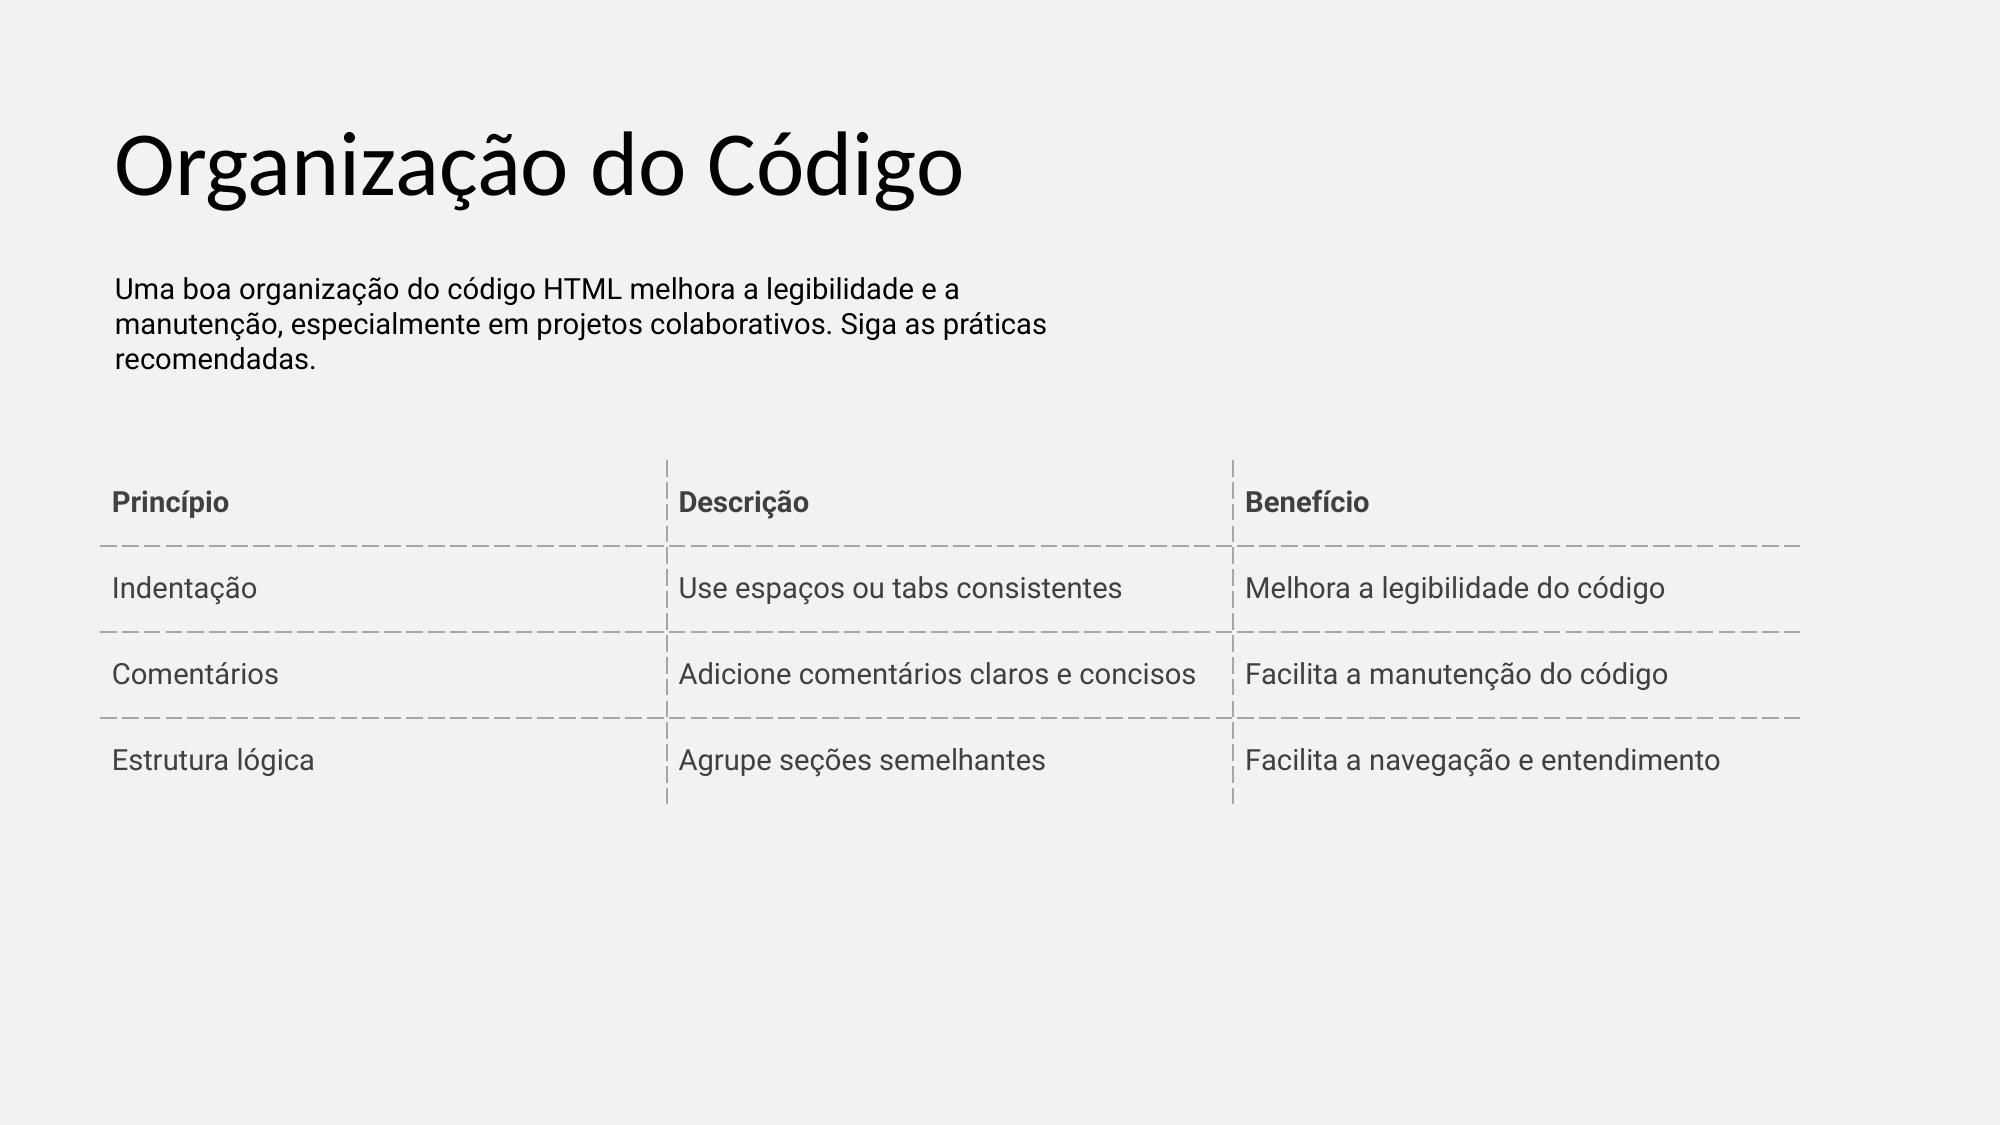

Organização do Código

Uma boa organização do código HTML melhora a legibilidade e a manutenção, especialmente em projetos colaborativos. Siga as práticas recomendadas.
| Princípio | Descrição | Benefício |
| --- | --- | --- |
| Indentação | Use espaços ou tabs consistentes | Melhora a legibilidade do código |
| Comentários | Adicione comentários claros e concisos | Facilita a manutenção do código |
| Estrutura lógica | Agrupe seções semelhantes | Facilita a navegação e entendimento |